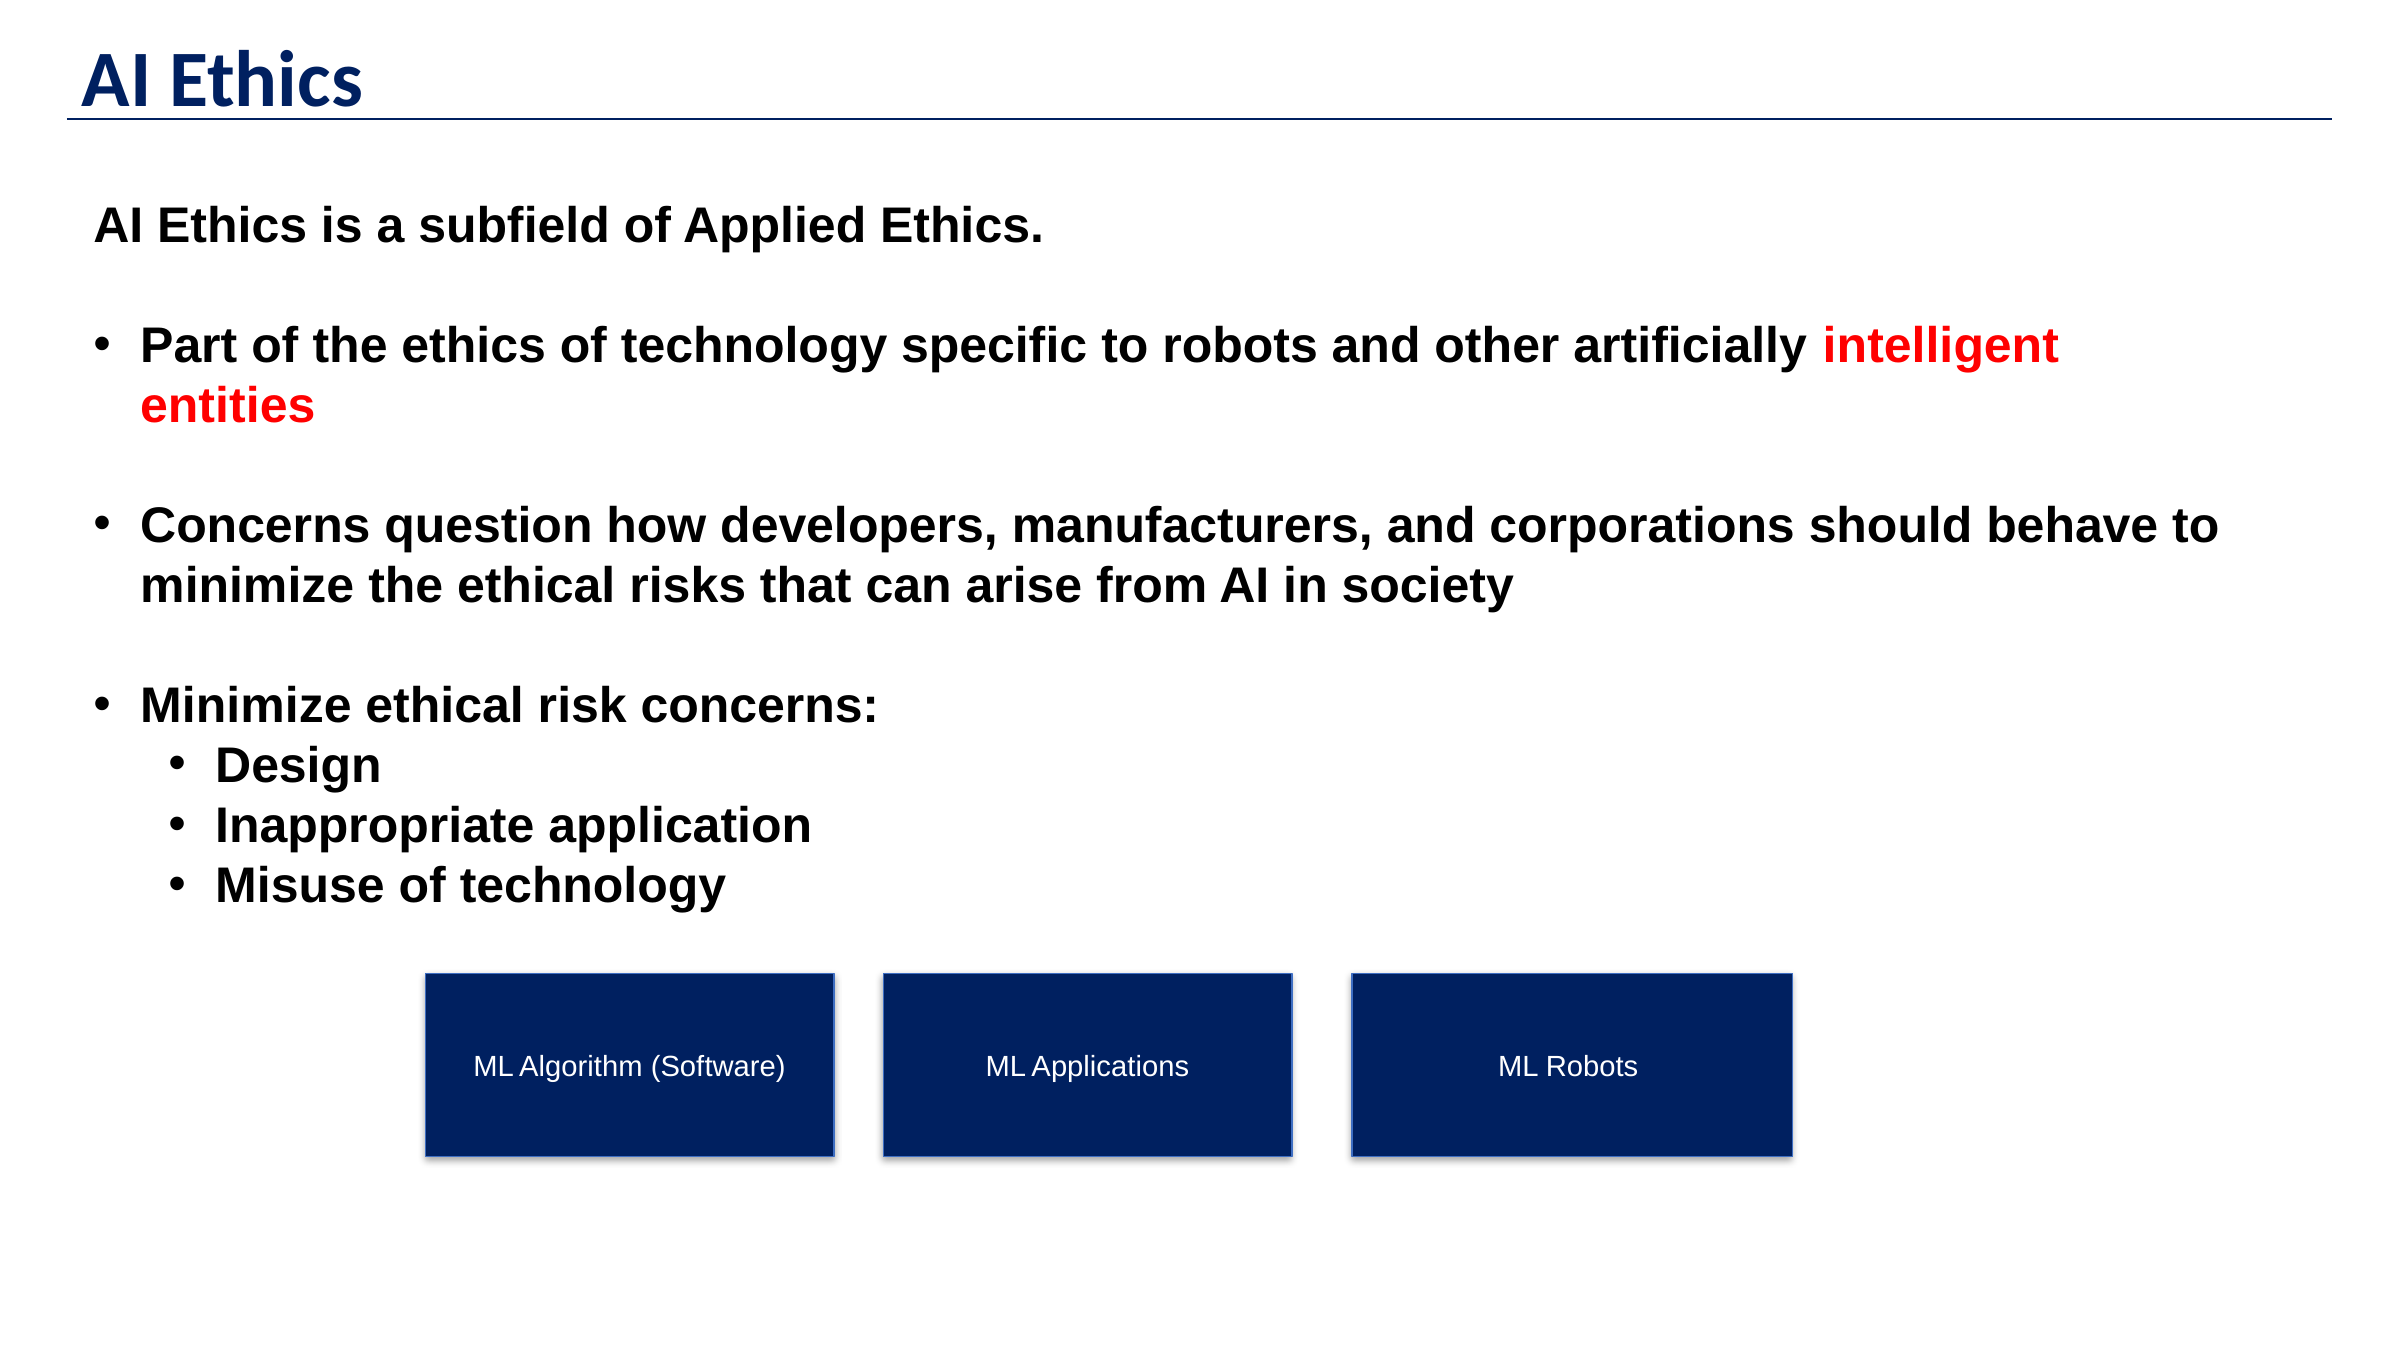

AI Ethics
AI Ethics is a subfield of Applied Ethics.

Part of the ethics of technology specific to robots and other artificially intelligent entities

Concerns question how developers, manufacturers, and corporations should behave to minimize the ethical risks that can arise from AI in society

Minimize ethical risk concerns:
Design
Inappropriate application
Misuse of technology
Deep Learning with Python
ML Algorithm (Software)
ML Applications
ML Robots